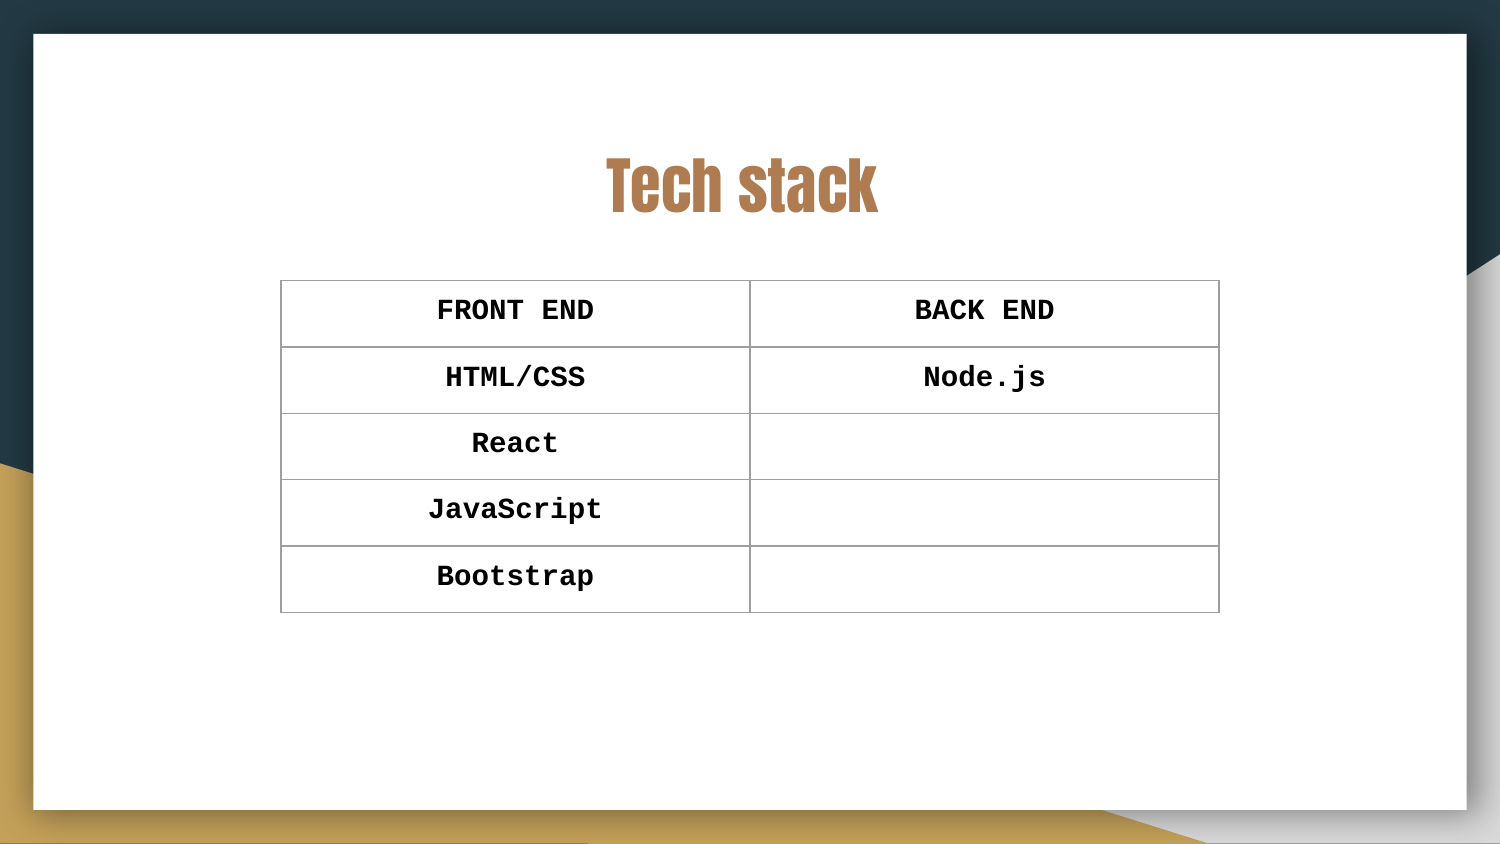

# Tech stack
| FRONT END | BACK END |
| --- | --- |
| HTML/CSS | Node.js |
| React |  |
| JavaScript |  |
| Bootstrap |  |